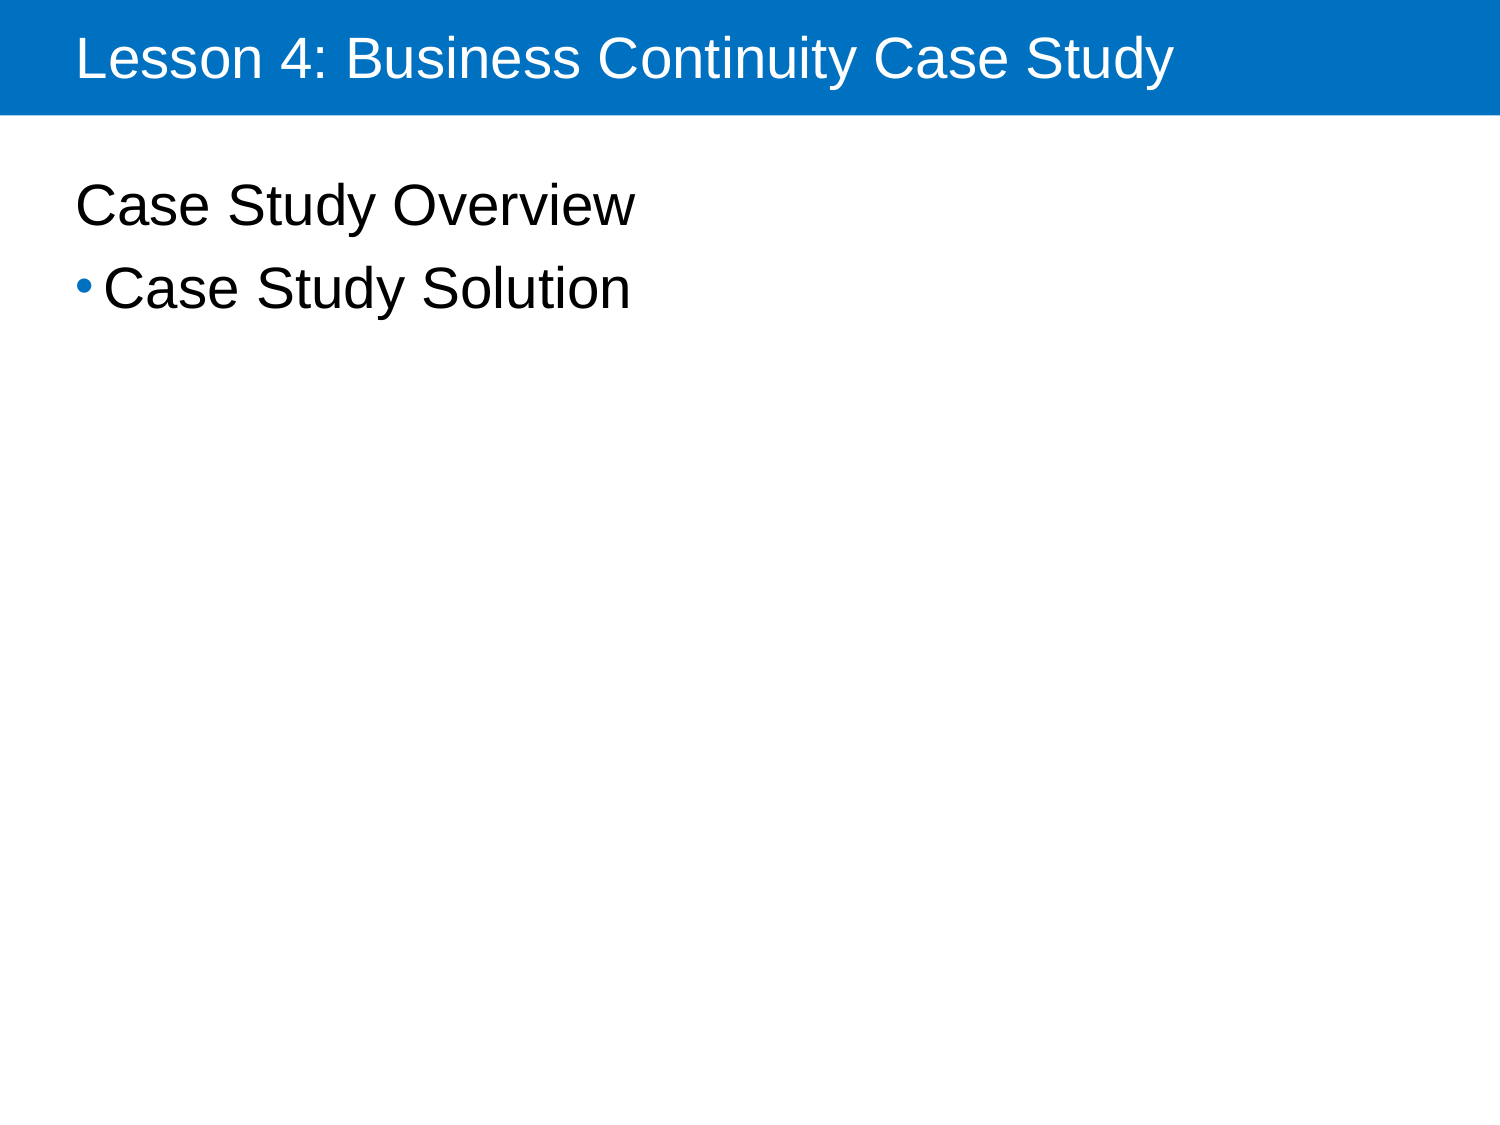

# Lesson 4: Business Continuity Case Study
Case Study Overview
Case Study Solution